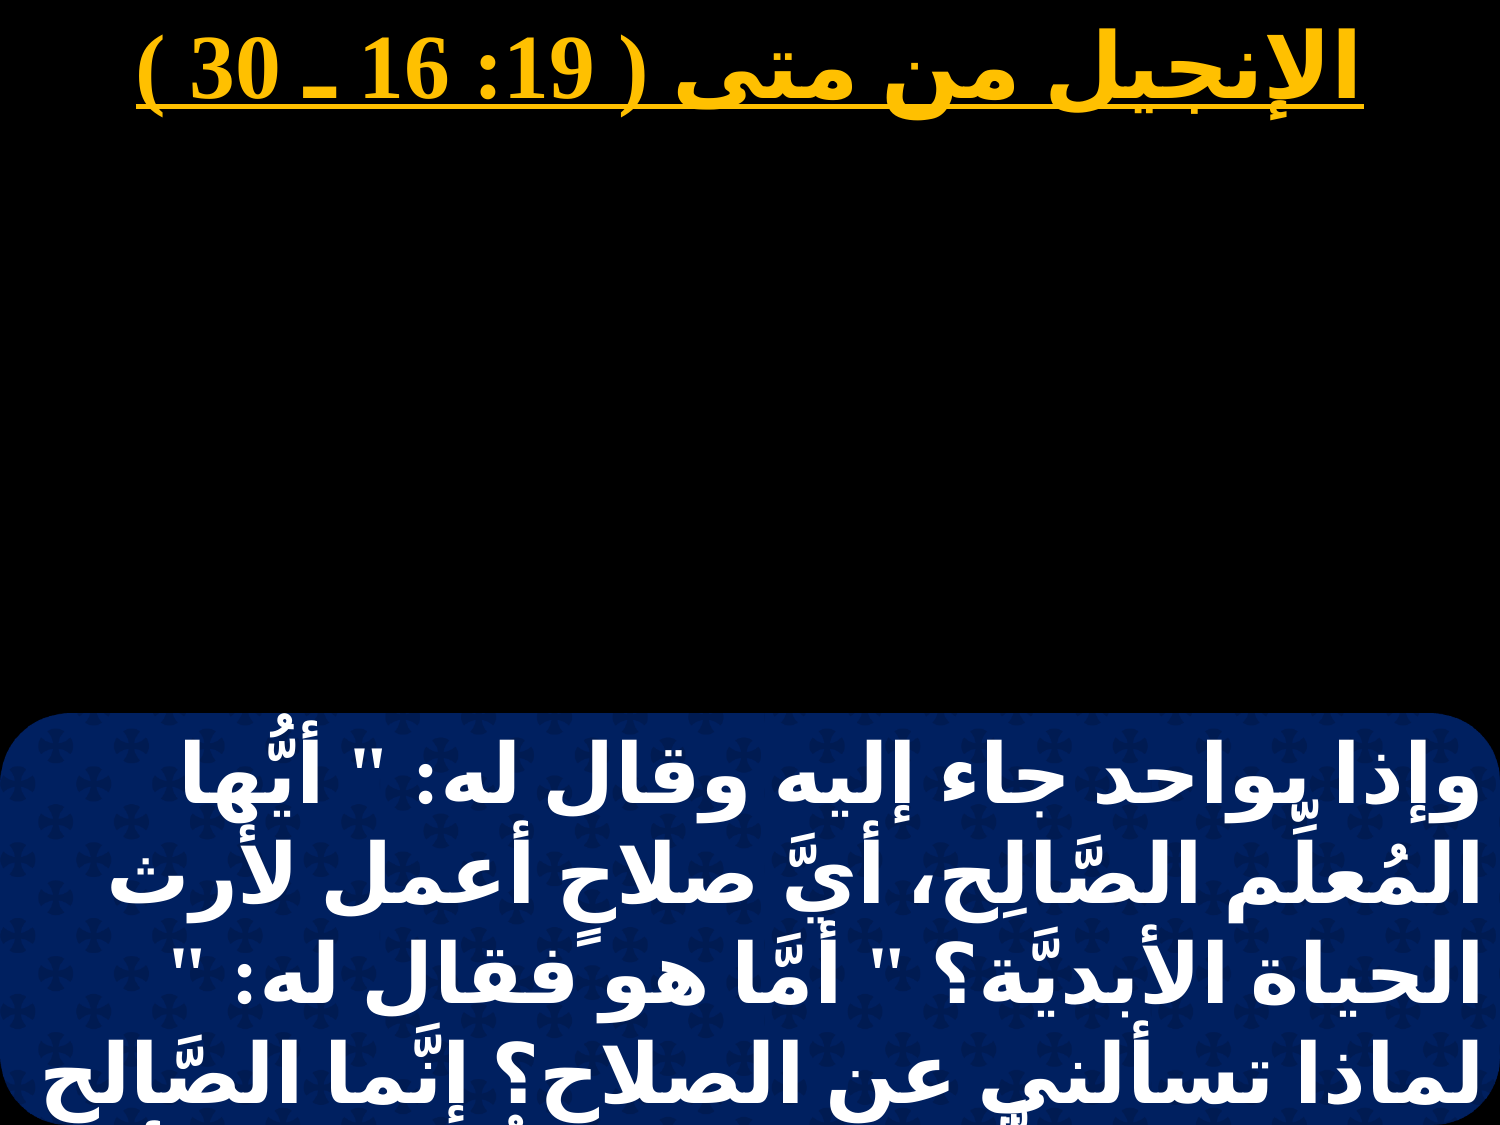

الإنجيل من متى ( 19: 16 ـ 30 )
وإذا بواحد جاء إليه وقال له: " أيُّها المُعلِّم الصَّالِح، أيَّ صلاحٍ أعمل لأرث الحياة الأبديَّة؟ " أمَّا هو فقال له: " لماذا تسألني عن الصلاح؟ إنَّما الصَّالح واحد وهو اللَّه. ولكن إن كُنتَ تريد أن تدخل الحياة فاحفظ الوصايا ".